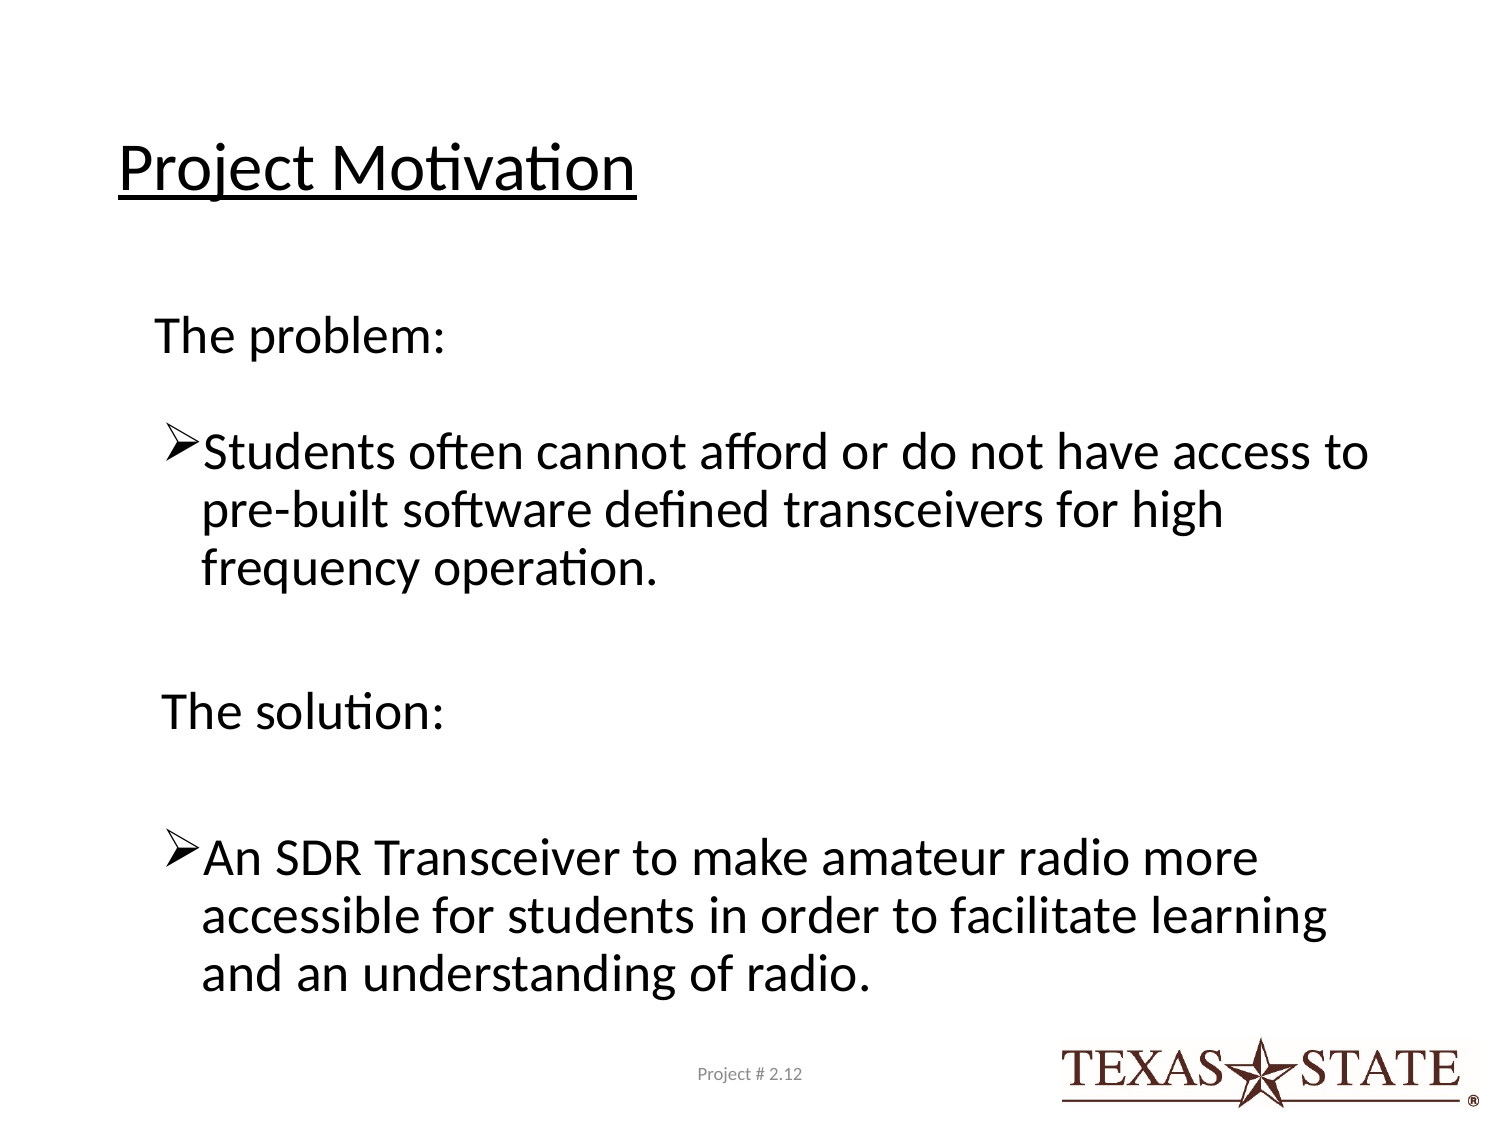

# Project Motivation
   The problem:

Students often cannot afford or do not have access to pre-built software defined transceivers for high frequency operation.

The solution:

An SDR Transceiver to make amateur radio more accessible for students in order to facilitate learning and an understanding of radio.
Project # 2.12